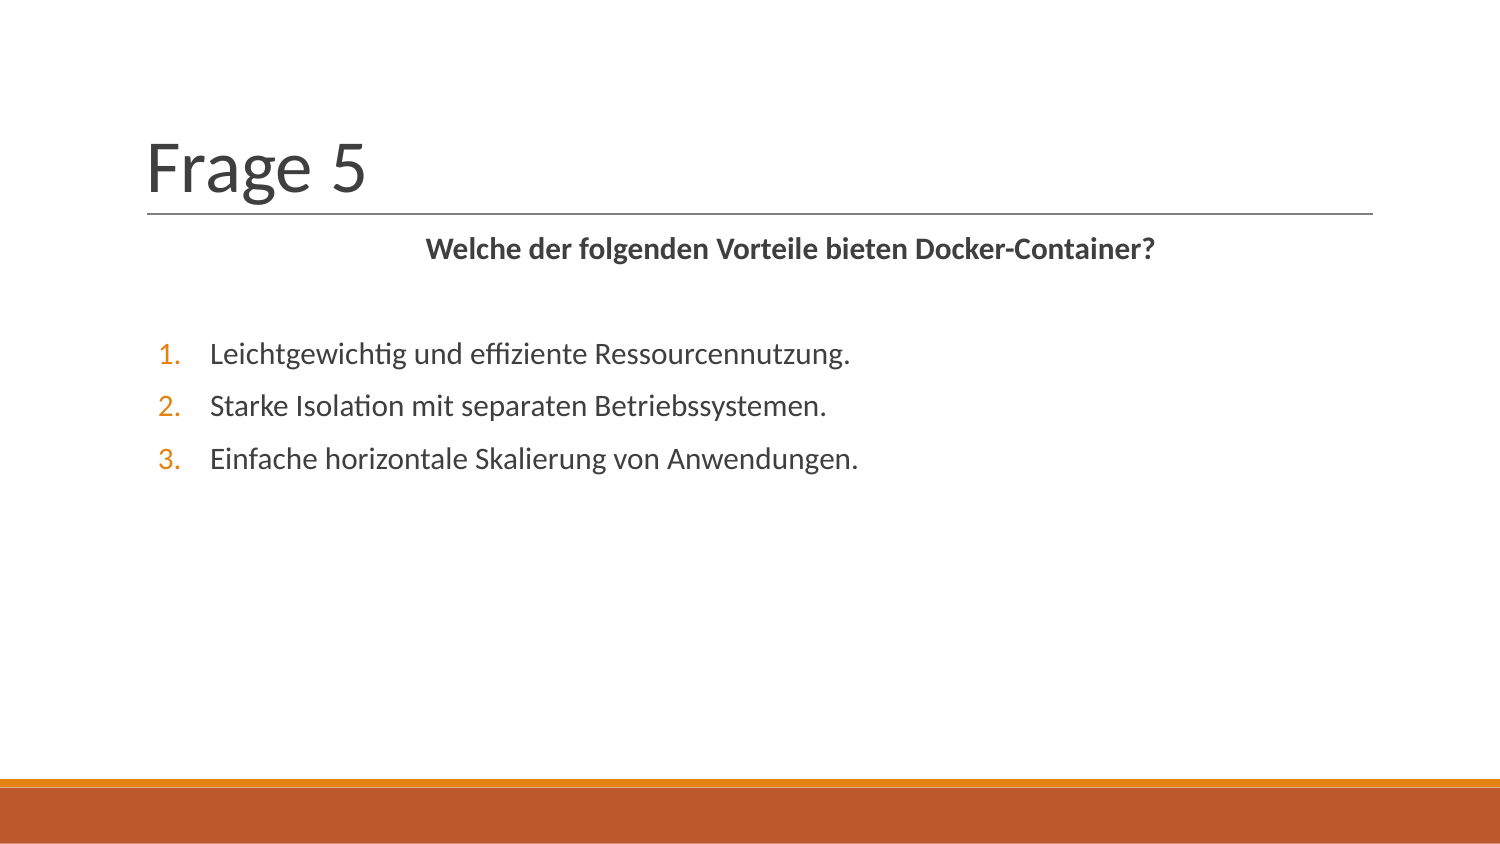

# Frage 5
Welche der folgenden Vorteile bieten Docker-Container?

Leichtgewichtig und effiziente Ressourcennutzung.
Starke Isolation mit separaten Betriebssystemen.
Einfache horizontale Skalierung von Anwendungen.